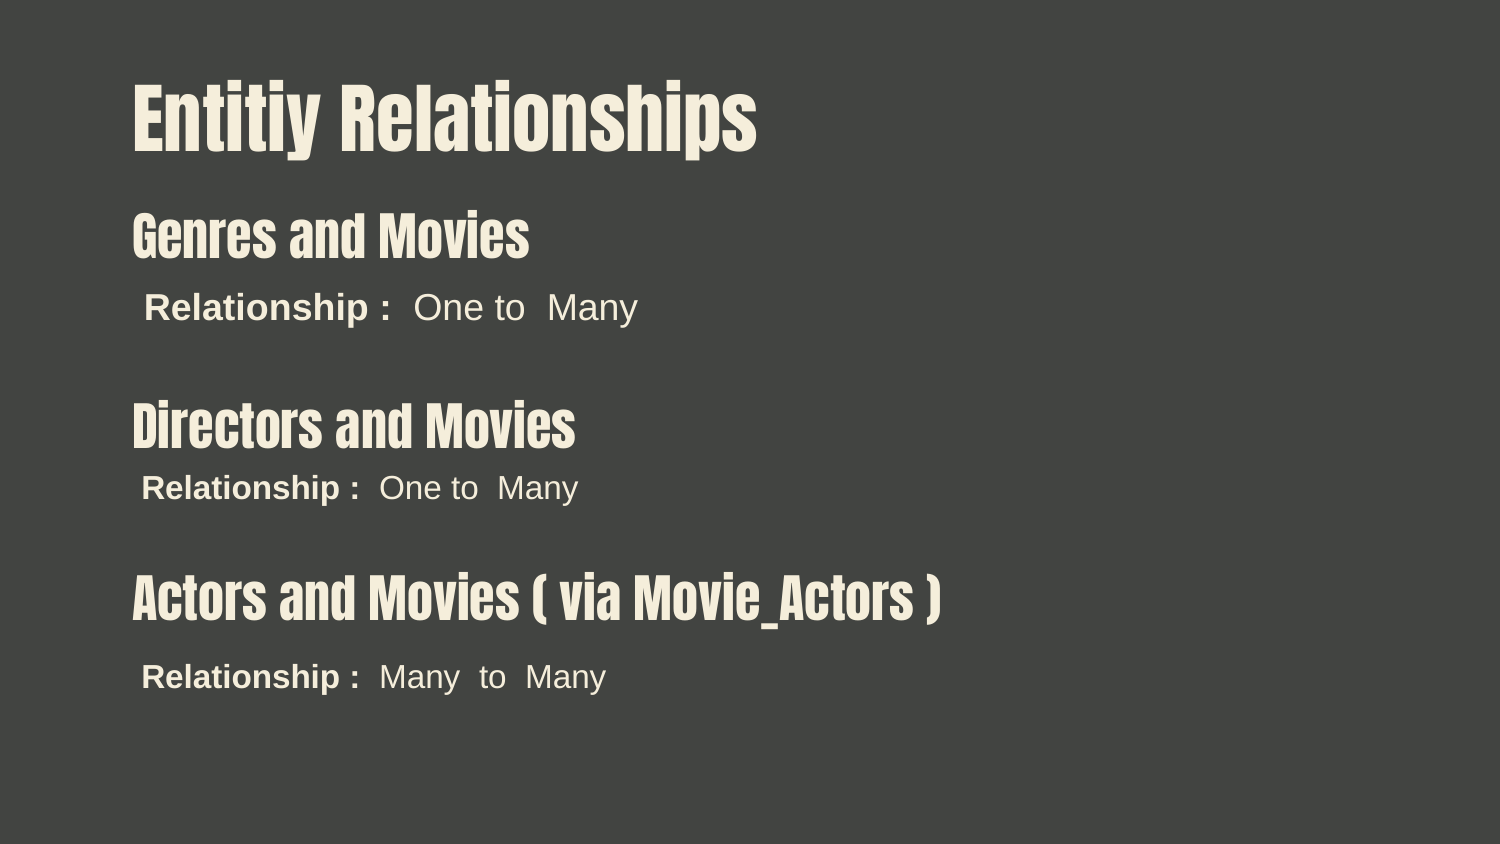

# Entitiy Relationships
Genres and Movies
Relationship :  One to  Many

Directors and Movies
 Relationship :  One to  Many

Actors and Movies ( via Movie_Actors )
 Relationship :  Many  to  Many